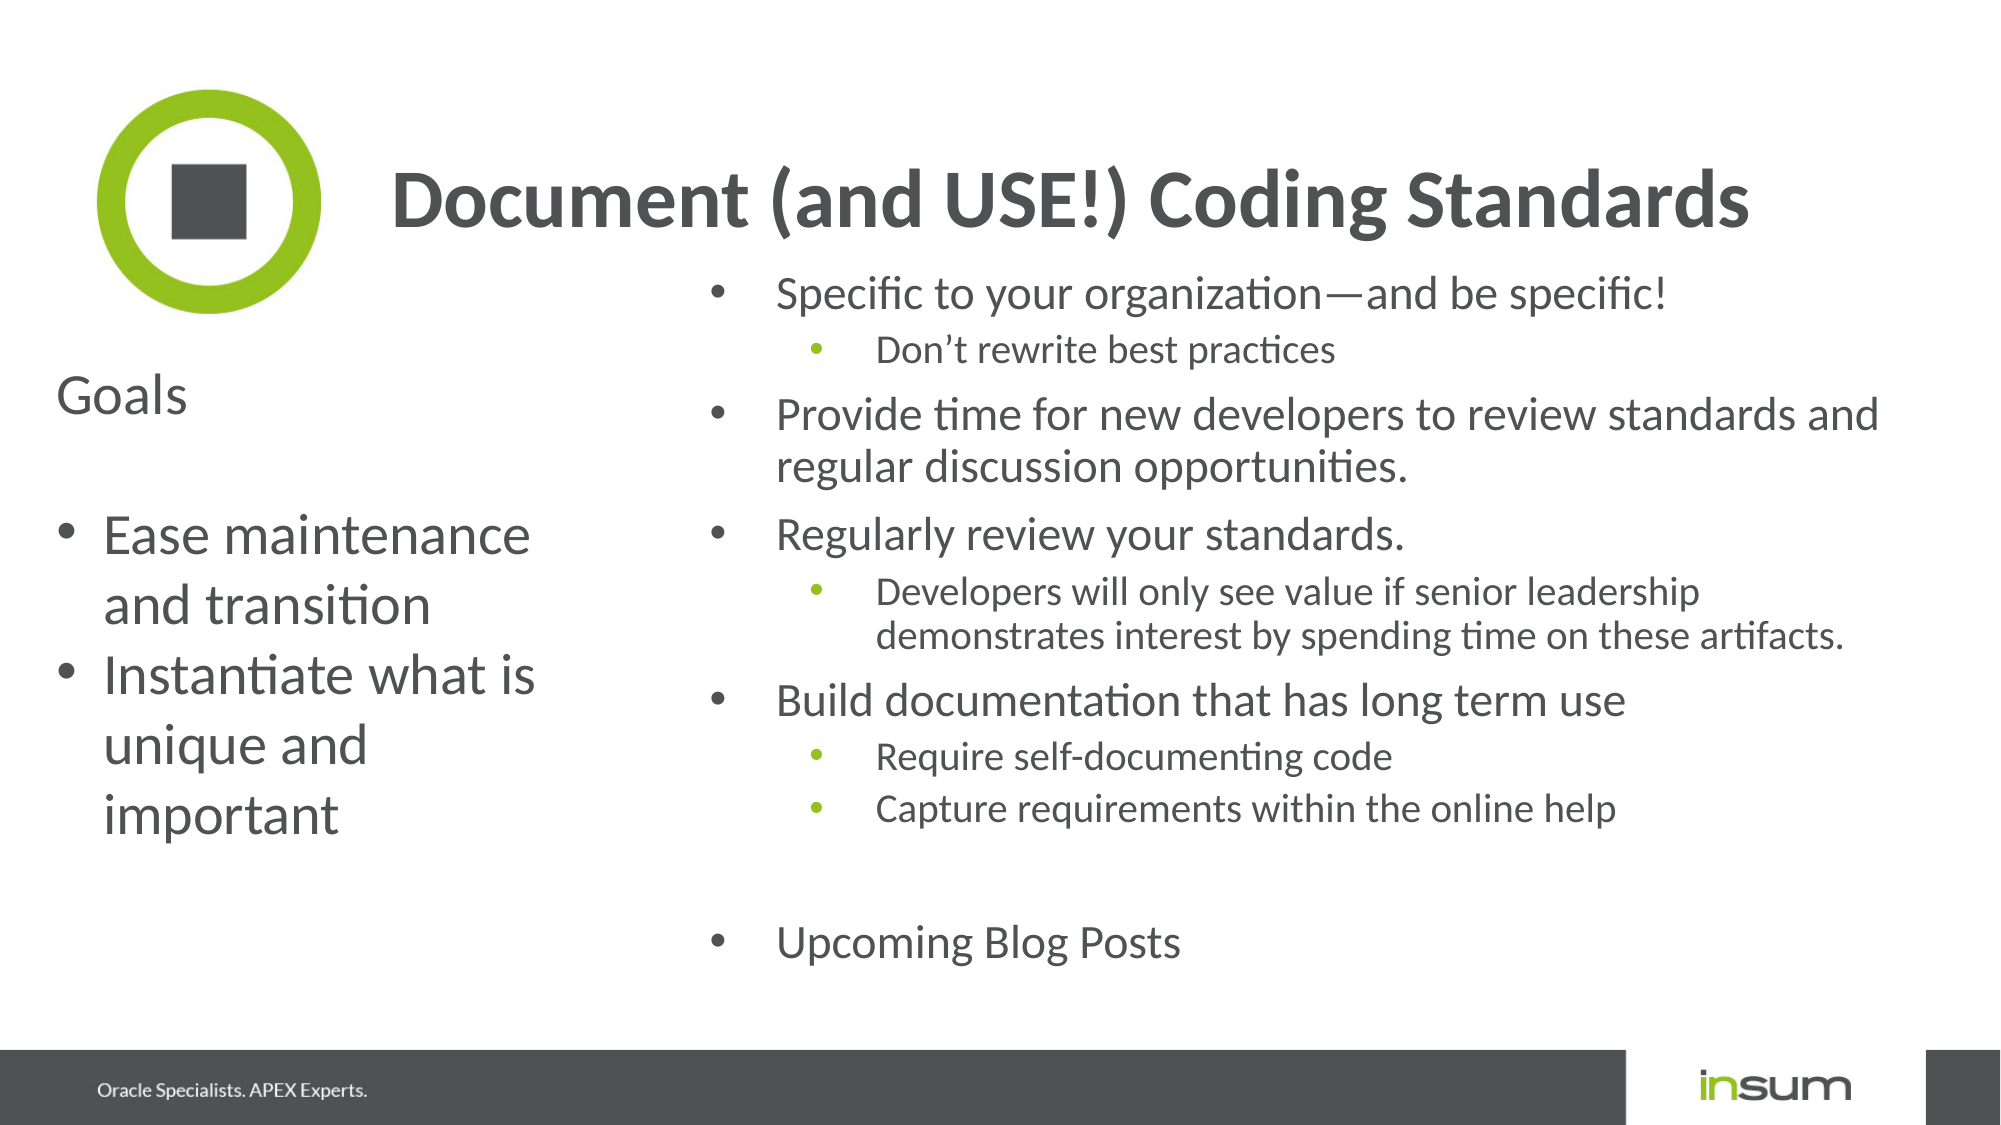

# Document (and USE!) Coding Standards
Specific to your organization—and be specific!
Don’t rewrite best practices
Provide time for new developers to review standards and regular discussion opportunities.
Regularly review your standards.
Developers will only see value if senior leadership demonstrates interest by spending time on these artifacts.
Build documentation that has long term use
Require self-documenting code
Capture requirements within the online help

Upcoming Blog Posts
Goals

Ease maintenance and transition
Instantiate what is unique and important